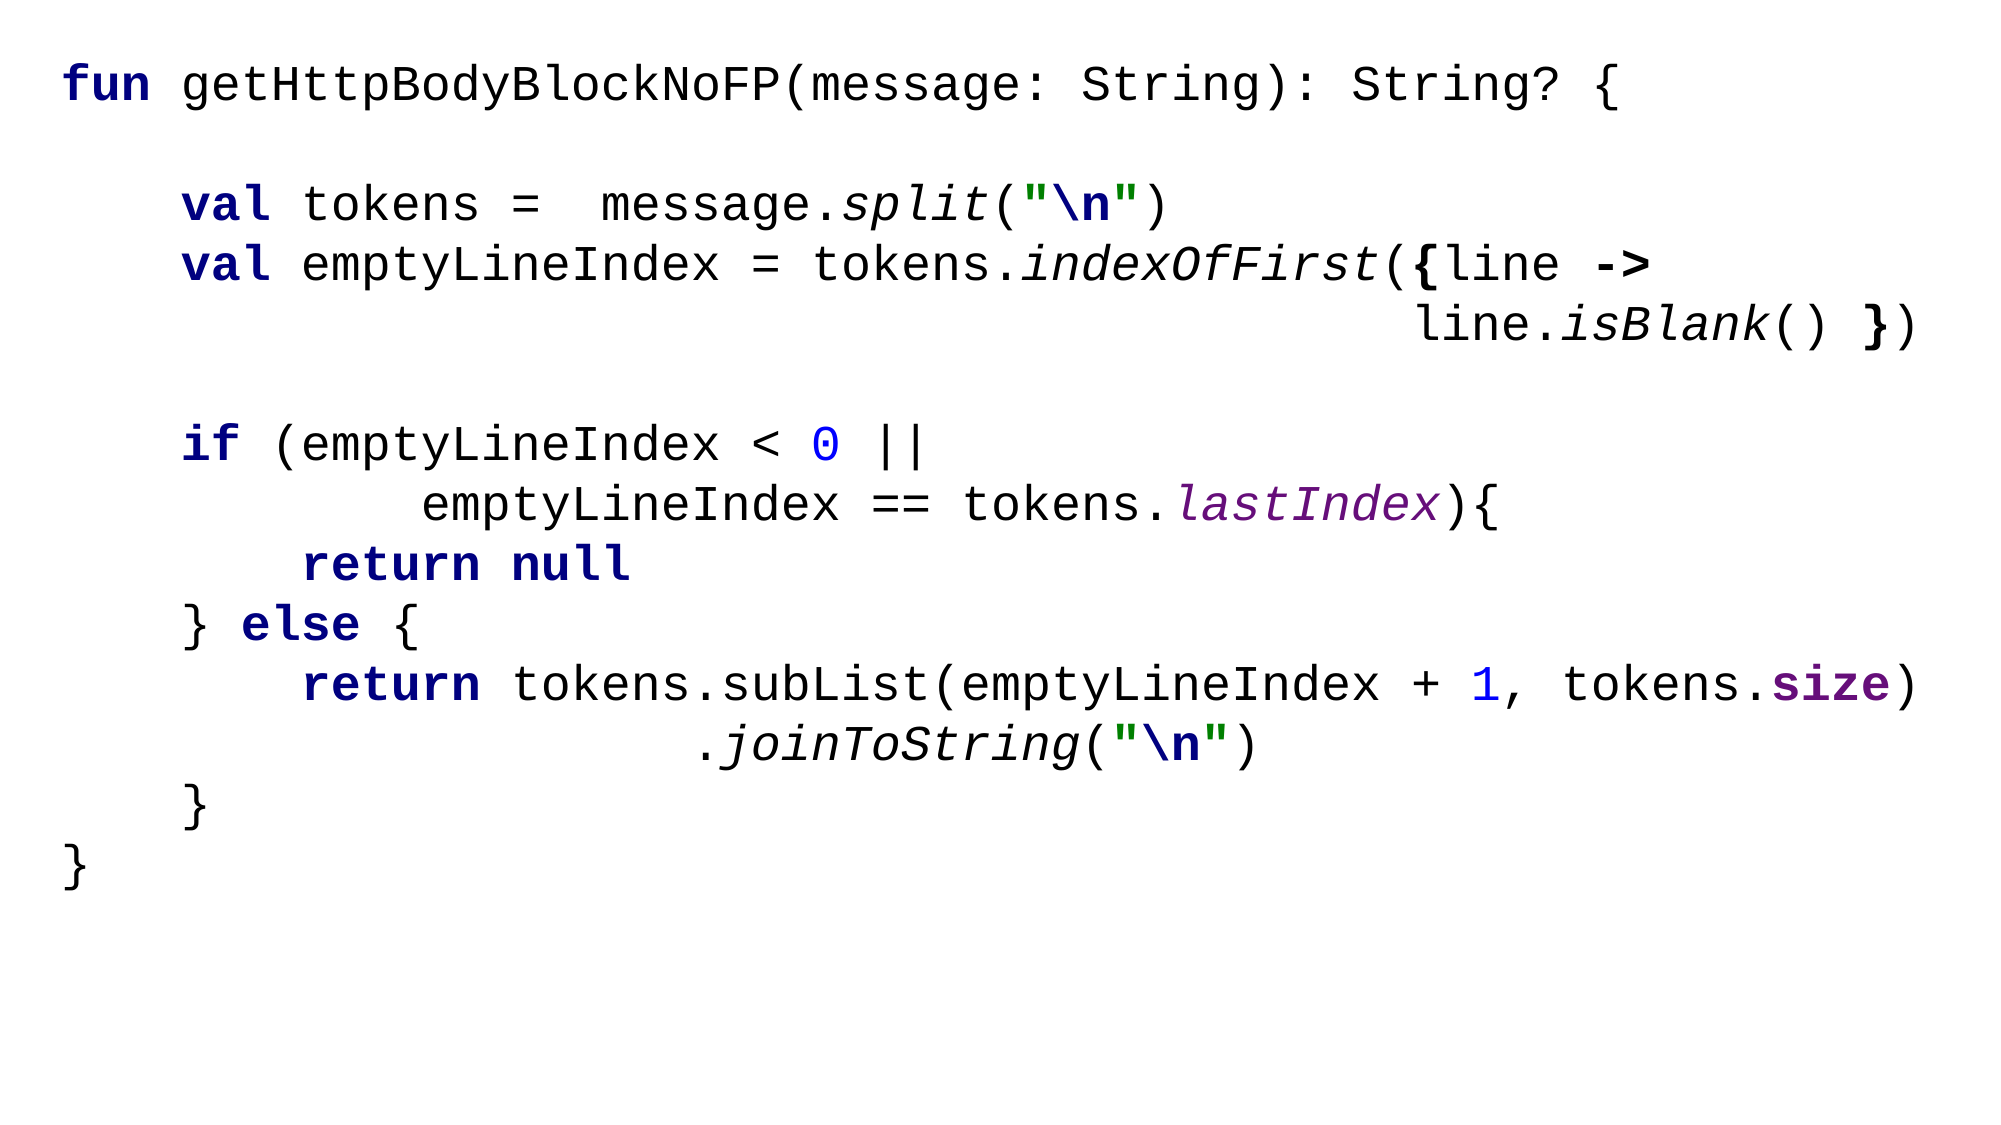

fun getHttpBodyBlockNoFP(message: String): String? {
    val tokens =  message.split("\n")
    val emptyLineIndex = tokens.indexOfFirst({line ->
                                             line.isBlank() })
    if (emptyLineIndex < 0 ||
            emptyLineIndex == tokens.lastIndex){
        return null
    } else {
        return tokens.subList(emptyLineIndex + 1, tokens.size)
                     .joinToString("\n")
    }
}